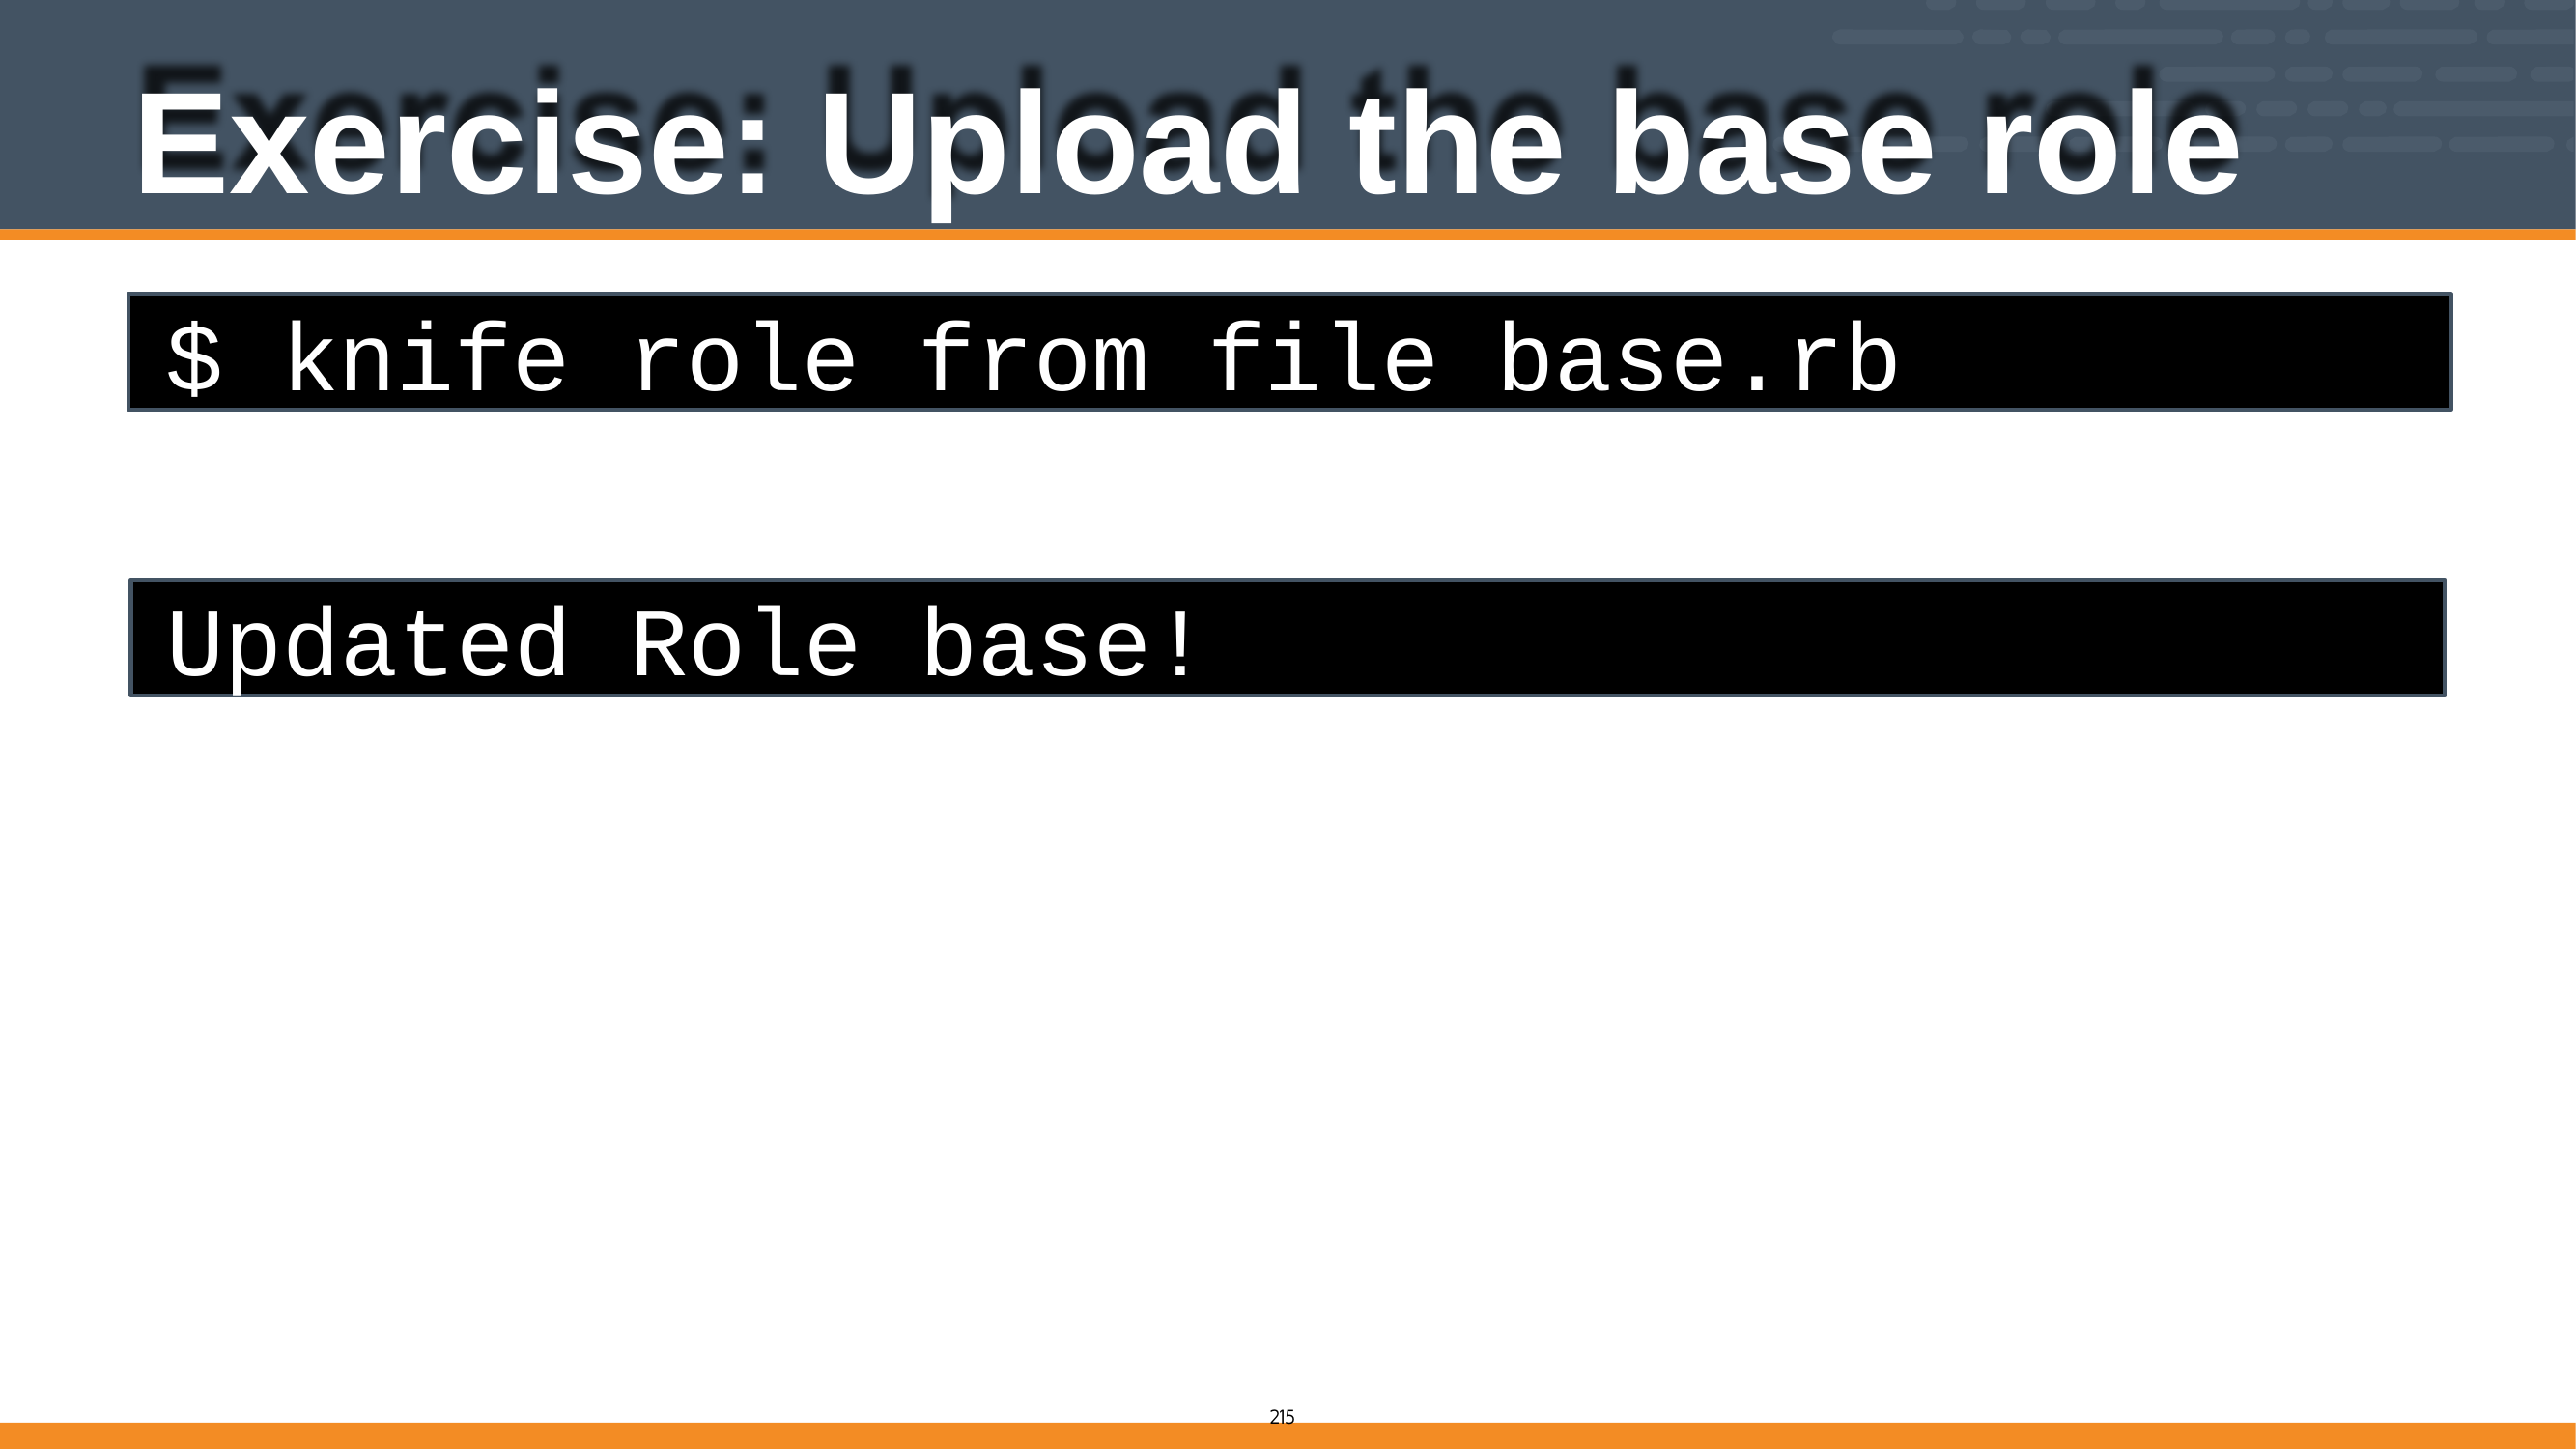

# Exercise: Upload the base role

$ knife role from file base.rb
Updated Role base!
215